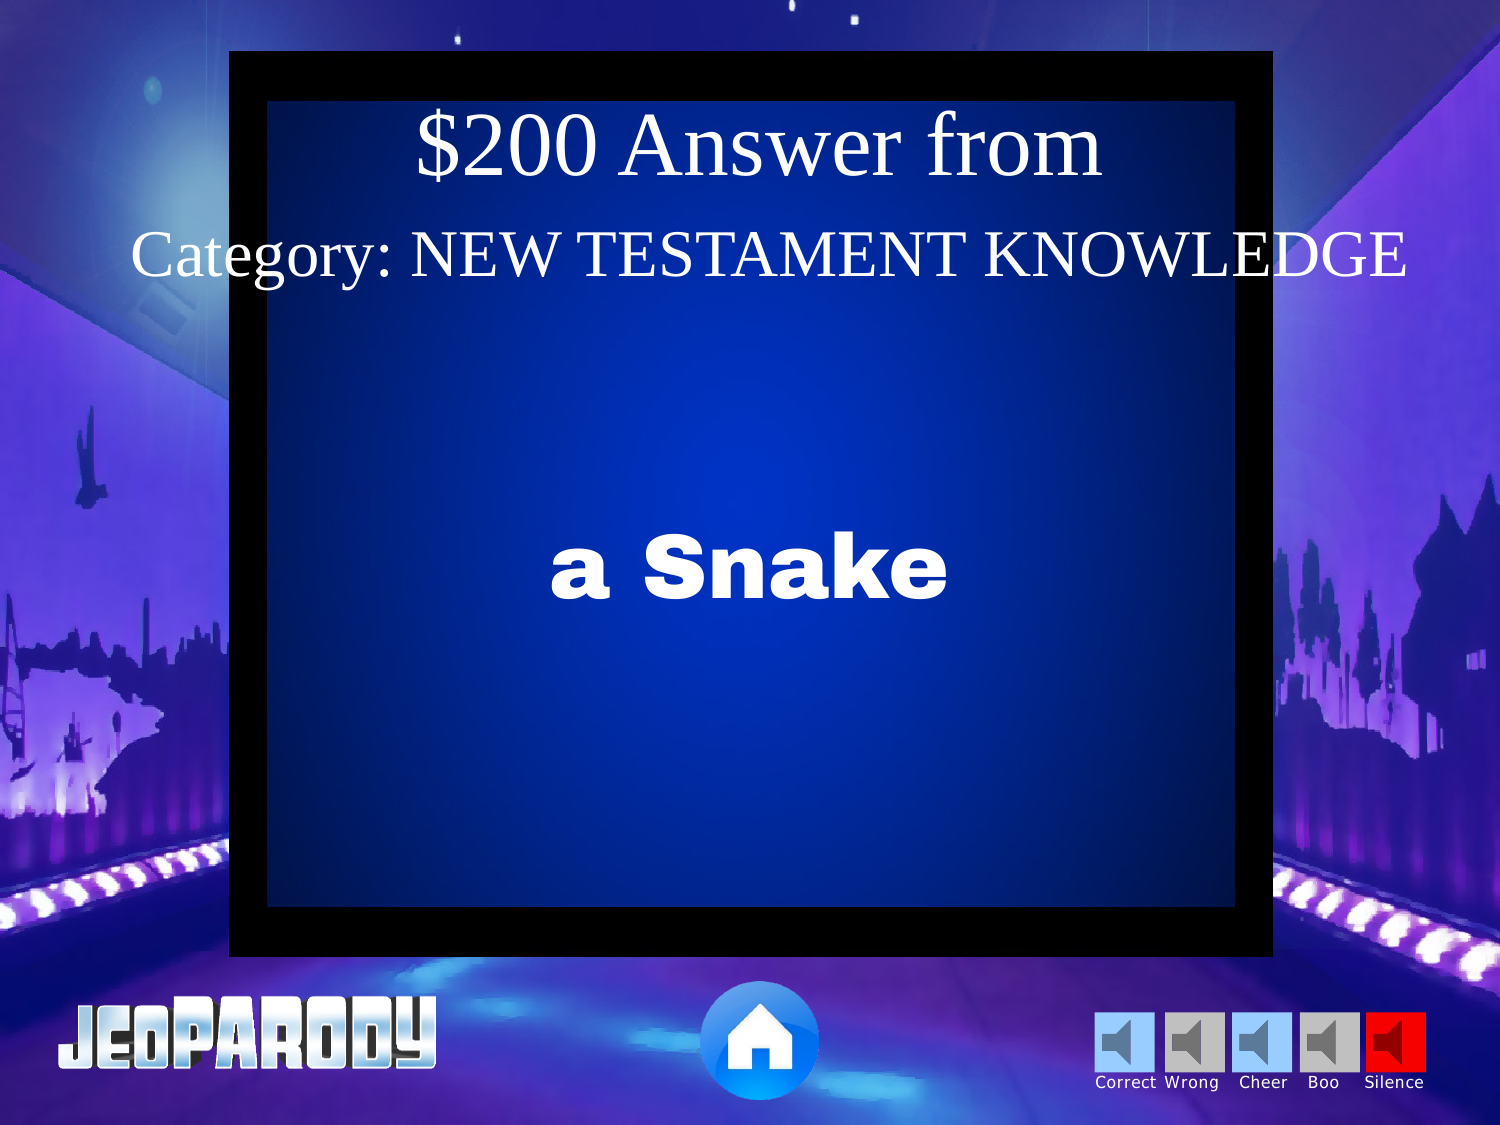

$200 Answer from
 Category: NEW TESTAMENT KNOWLEDGE
a Snake